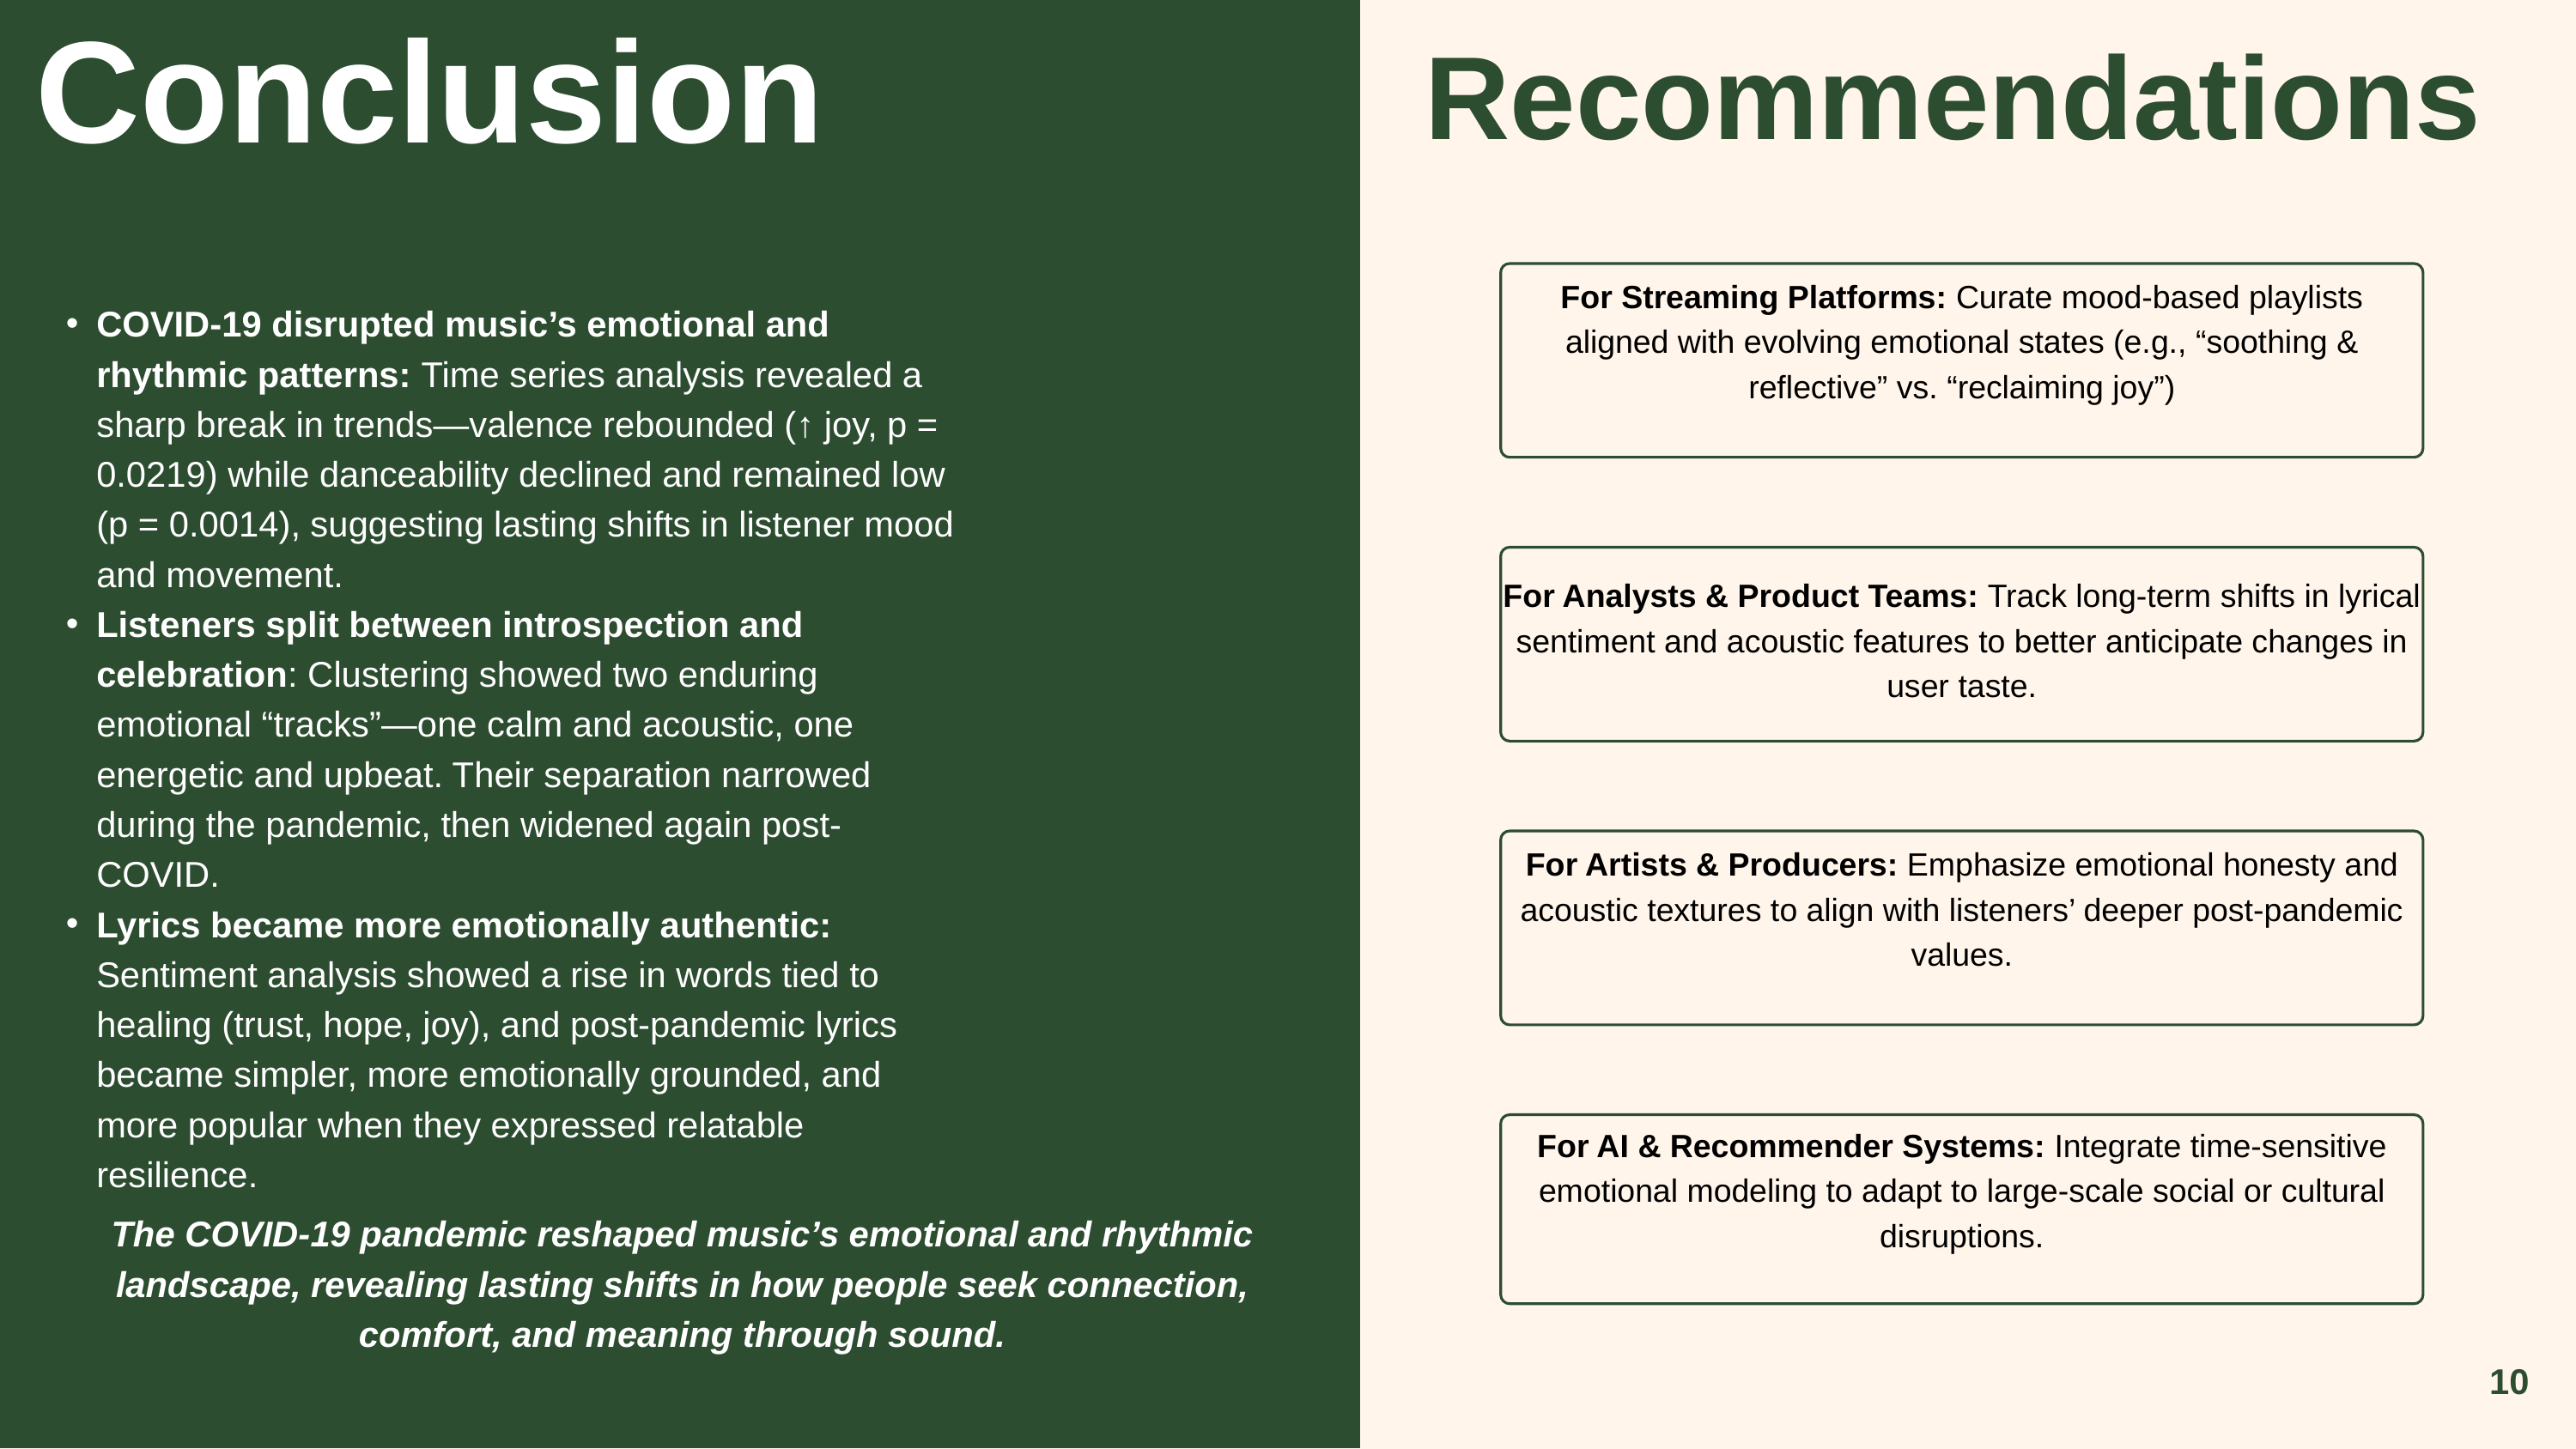

Conclusion
Recommendations

For Streaming Platforms: Curate mood-based playlists aligned with evolving emotional states (e.g., “soothing & reflective” vs. “reclaiming joy”)
COVID-19 disrupted music’s emotional and rhythmic patterns: Time series analysis revealed a sharp break in trends—valence rebounded (↑ joy, p = 0.0219) while danceability declined and remained low (p = 0.0014), suggesting lasting shifts in listener mood and movement.
Listeners split between introspection and celebration: Clustering showed two enduring emotional “tracks”—one calm and acoustic, one energetic and upbeat. Their separation narrowed during the pandemic, then widened again post-COVID.
Lyrics became more emotionally authentic: Sentiment analysis showed a rise in words tied to healing (trust, hope, joy), and post-pandemic lyrics became simpler, more emotionally grounded, and more popular when they expressed relatable resilience.

For Analysts & Product Teams: Track long-term shifts in lyrical sentiment and acoustic features to better anticipate changes in user taste.

For Artists & Producers: Emphasize emotional honesty and acoustic textures to align with listeners’ deeper post-pandemic values.

For AI & Recommender Systems: Integrate time-sensitive emotional modeling to adapt to large-scale social or cultural disruptions.
The COVID-19 pandemic reshaped music’s emotional and rhythmic landscape, revealing lasting shifts in how people seek connection, comfort, and meaning through sound.
10